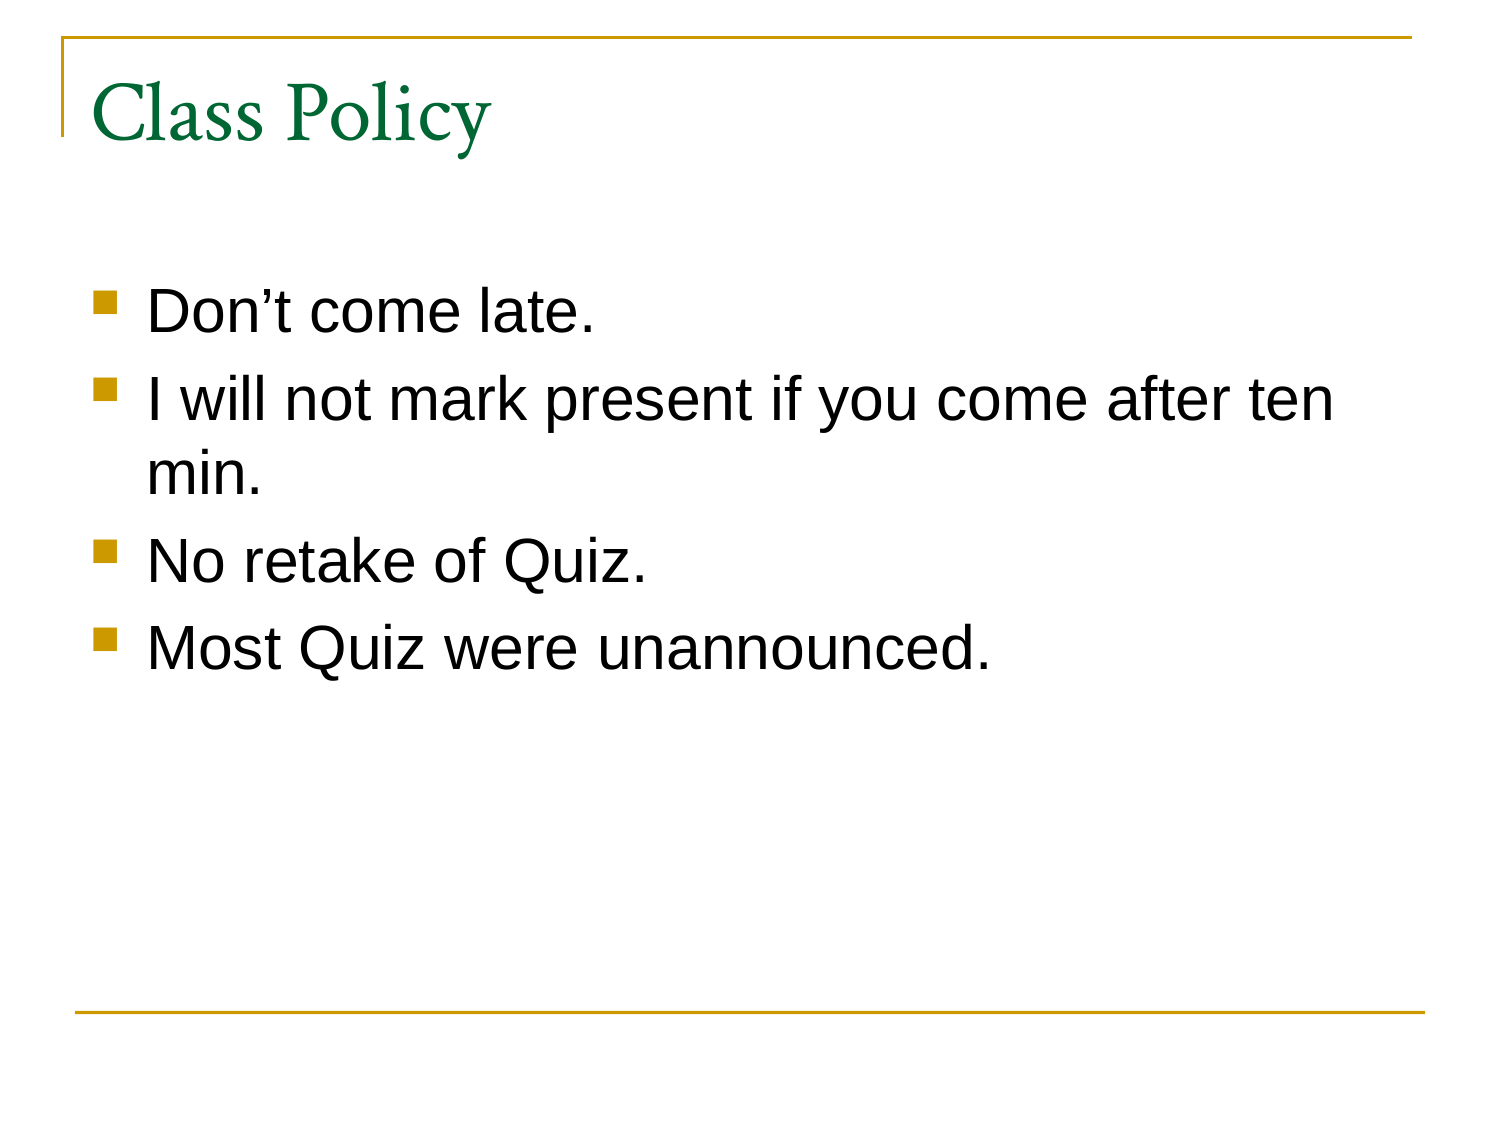

# Class Policy
Don’t come late.
I will not mark present if you come after ten min.
No retake of Quiz.
Most Quiz were unannounced.